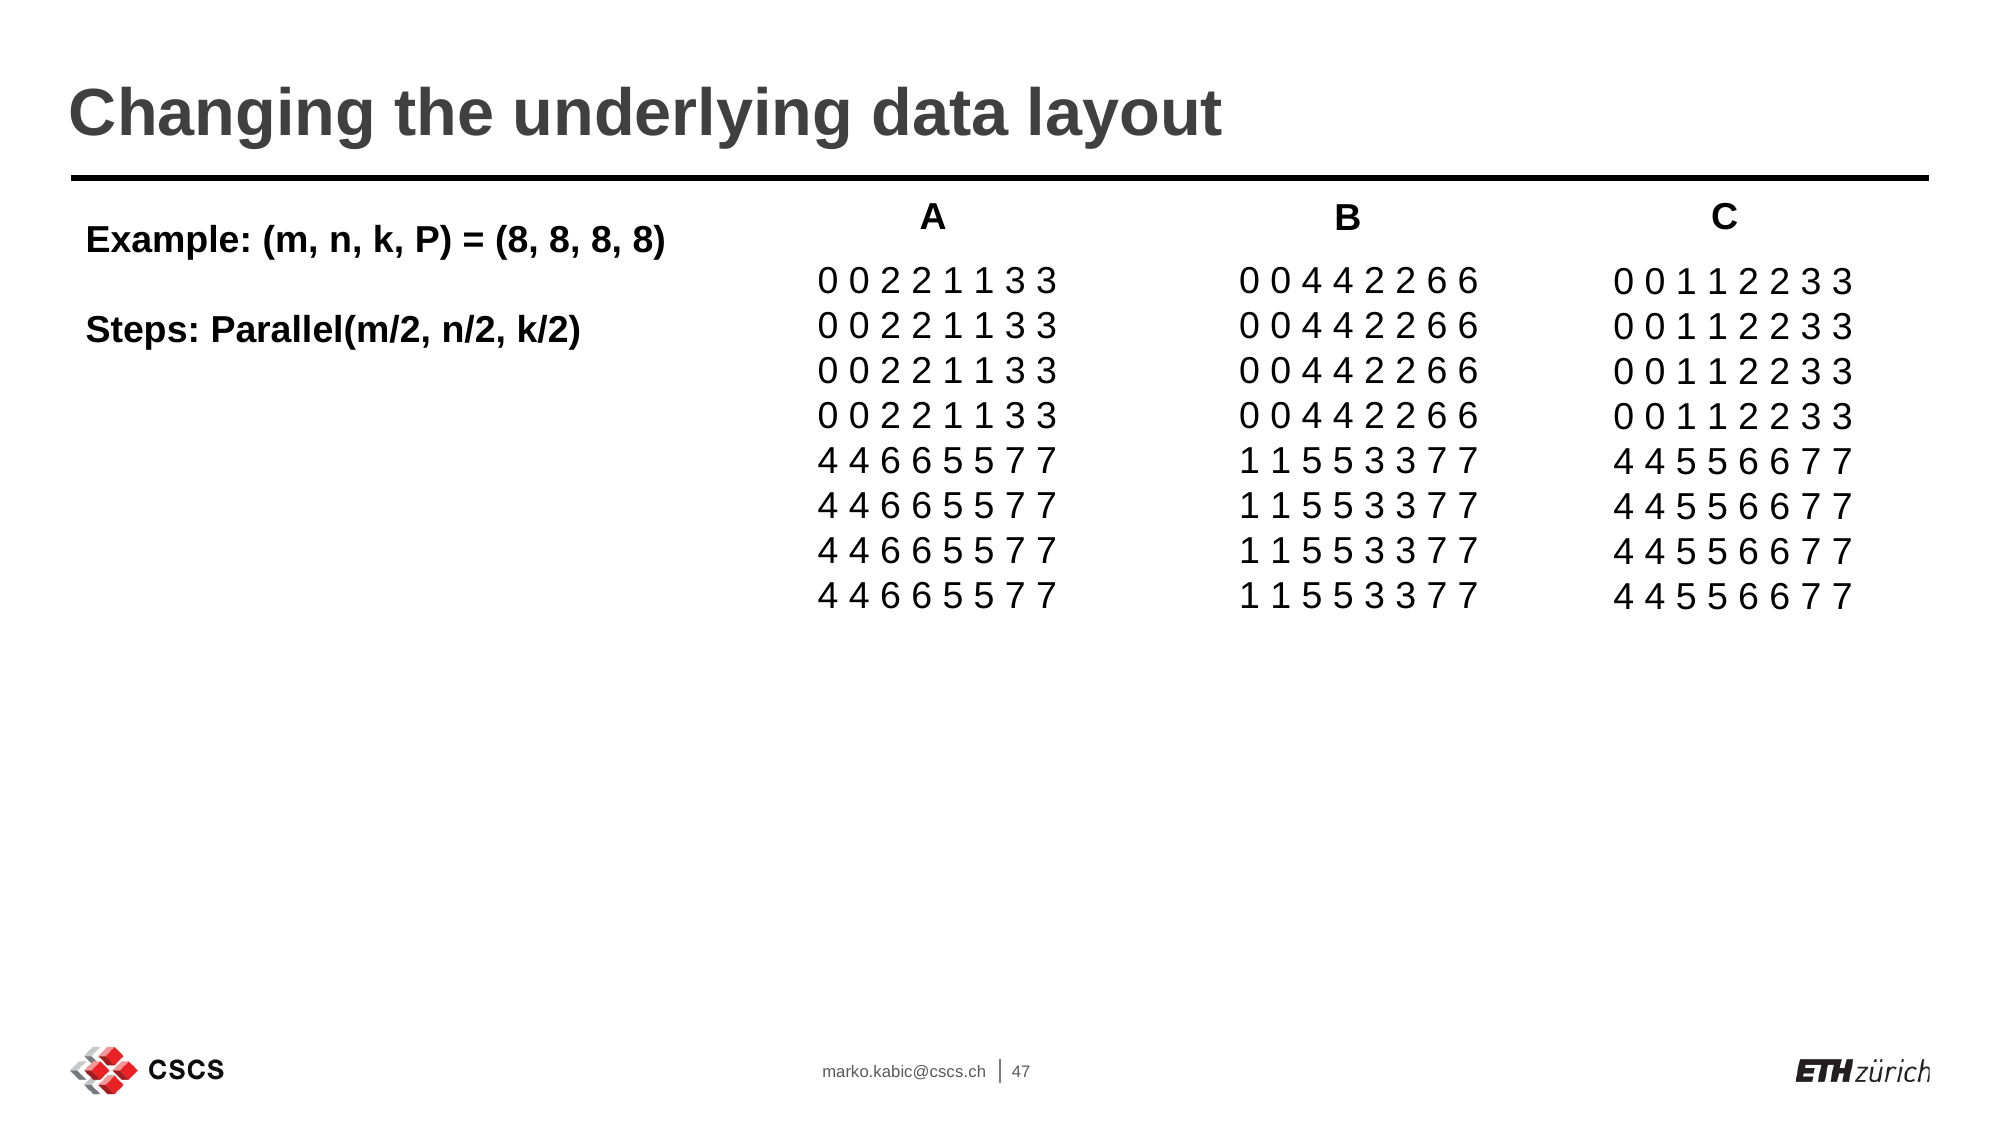

Changing the underlying data layout
A
C
B
Example: (m, n, k, P) = (8, 8, 8, 8)

Steps: Parallel(m/2, n/2, k/2)
0 0 2 2 1 1 3 3
0 0 2 2 1 1 3 3
0 0 2 2 1 1 3 3
0 0 2 2 1 1 3 3
4 4 6 6 5 5 7 7
4 4 6 6 5 5 7 7
4 4 6 6 5 5 7 7
4 4 6 6 5 5 7 7
0 0 4 4 2 2 6 6
0 0 4 4 2 2 6 6
0 0 4 4 2 2 6 6
0 0 4 4 2 2 6 6
1 1 5 5 3 3 7 7
1 1 5 5 3 3 7 7
1 1 5 5 3 3 7 7
1 1 5 5 3 3 7 7
0 0 1 1 2 2 3 3
0 0 1 1 2 2 3 3
0 0 1 1 2 2 3 3
0 0 1 1 2 2 3 3
4 4 5 5 6 6 7 7
4 4 5 5 6 6 7 7
4 4 5 5 6 6 7 7
4 4 5 5 6 6 7 7
marko.kabic@cscs.ch
47